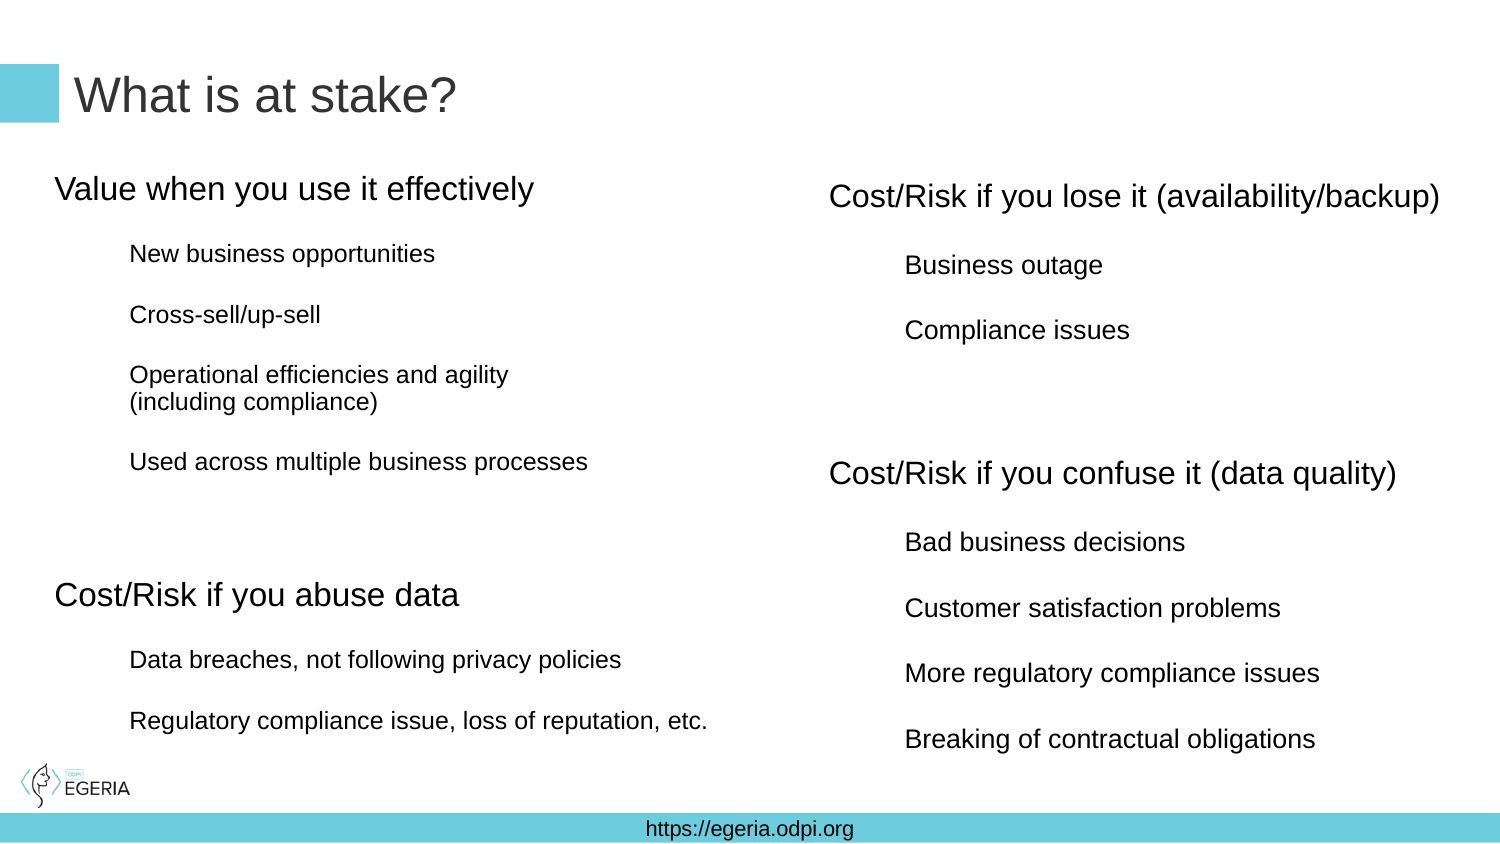

# What is at stake?
Cost/Risk if you lose it (availability/backup)
Business outage
Compliance issues

Cost/Risk if you confuse it (data quality)
Bad business decisions
Customer satisfaction problems
More regulatory compliance issues
Breaking of contractual obligations
Value when you use it effectively
New business opportunities
Cross-sell/up-sell
Operational efficiencies and agility
(including compliance)
Used across multiple business processes

Cost/Risk if you abuse data
Data breaches, not following privacy policies
Regulatory compliance issue, loss of reputation, etc.